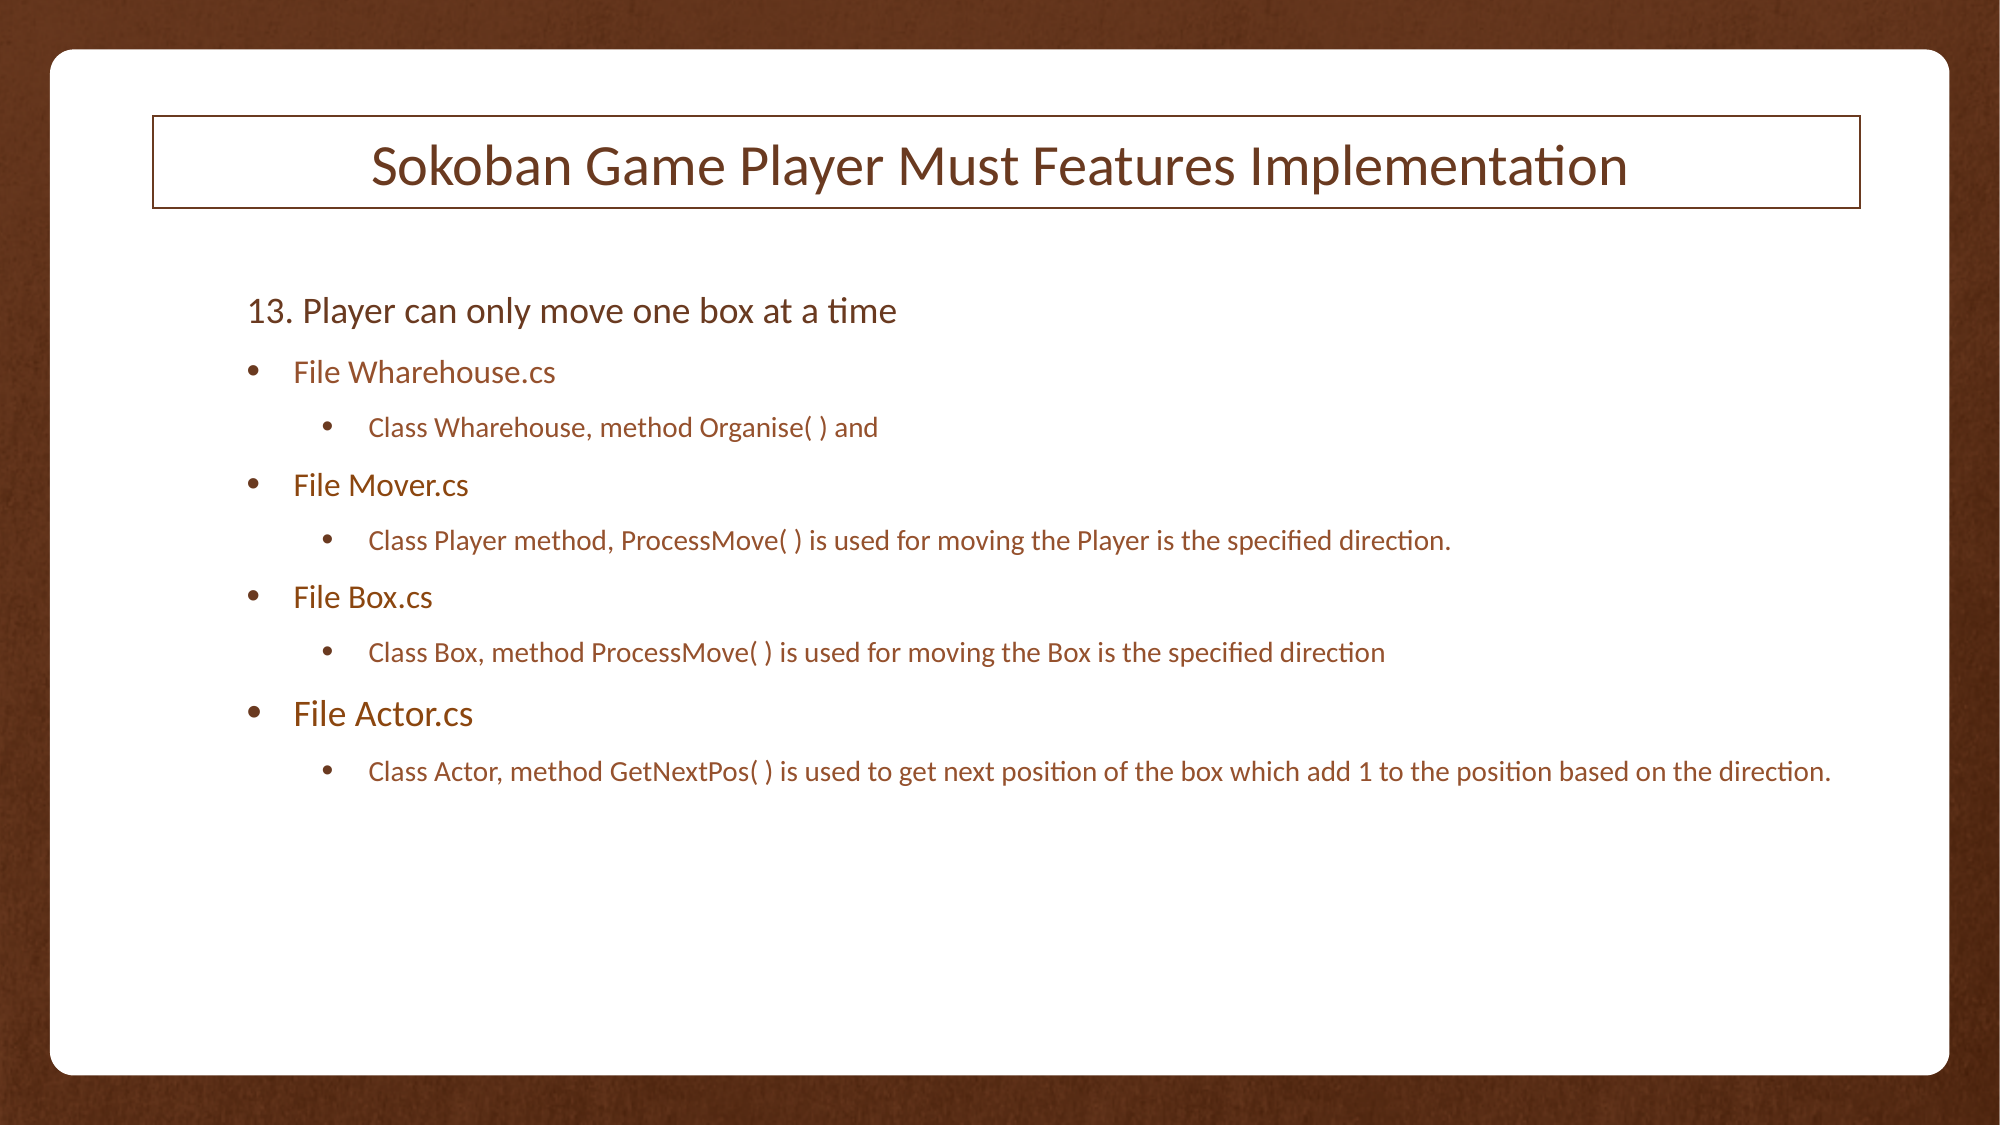

Sokoban Game Player Must Features Implementation
13. Player can only move one box at a time
File Wharehouse.cs
Class Wharehouse, method Organise( ) and
File Mover.cs
Class Player method, ProcessMove( ) is used for moving the Player is the specified direction.
File Box.cs
Class Box, method ProcessMove( ) is used for moving the Box is the specified direction
File Actor.cs
Class Actor, method GetNextPos( ) is used to get next position of the box which add 1 to the position based on the direction.